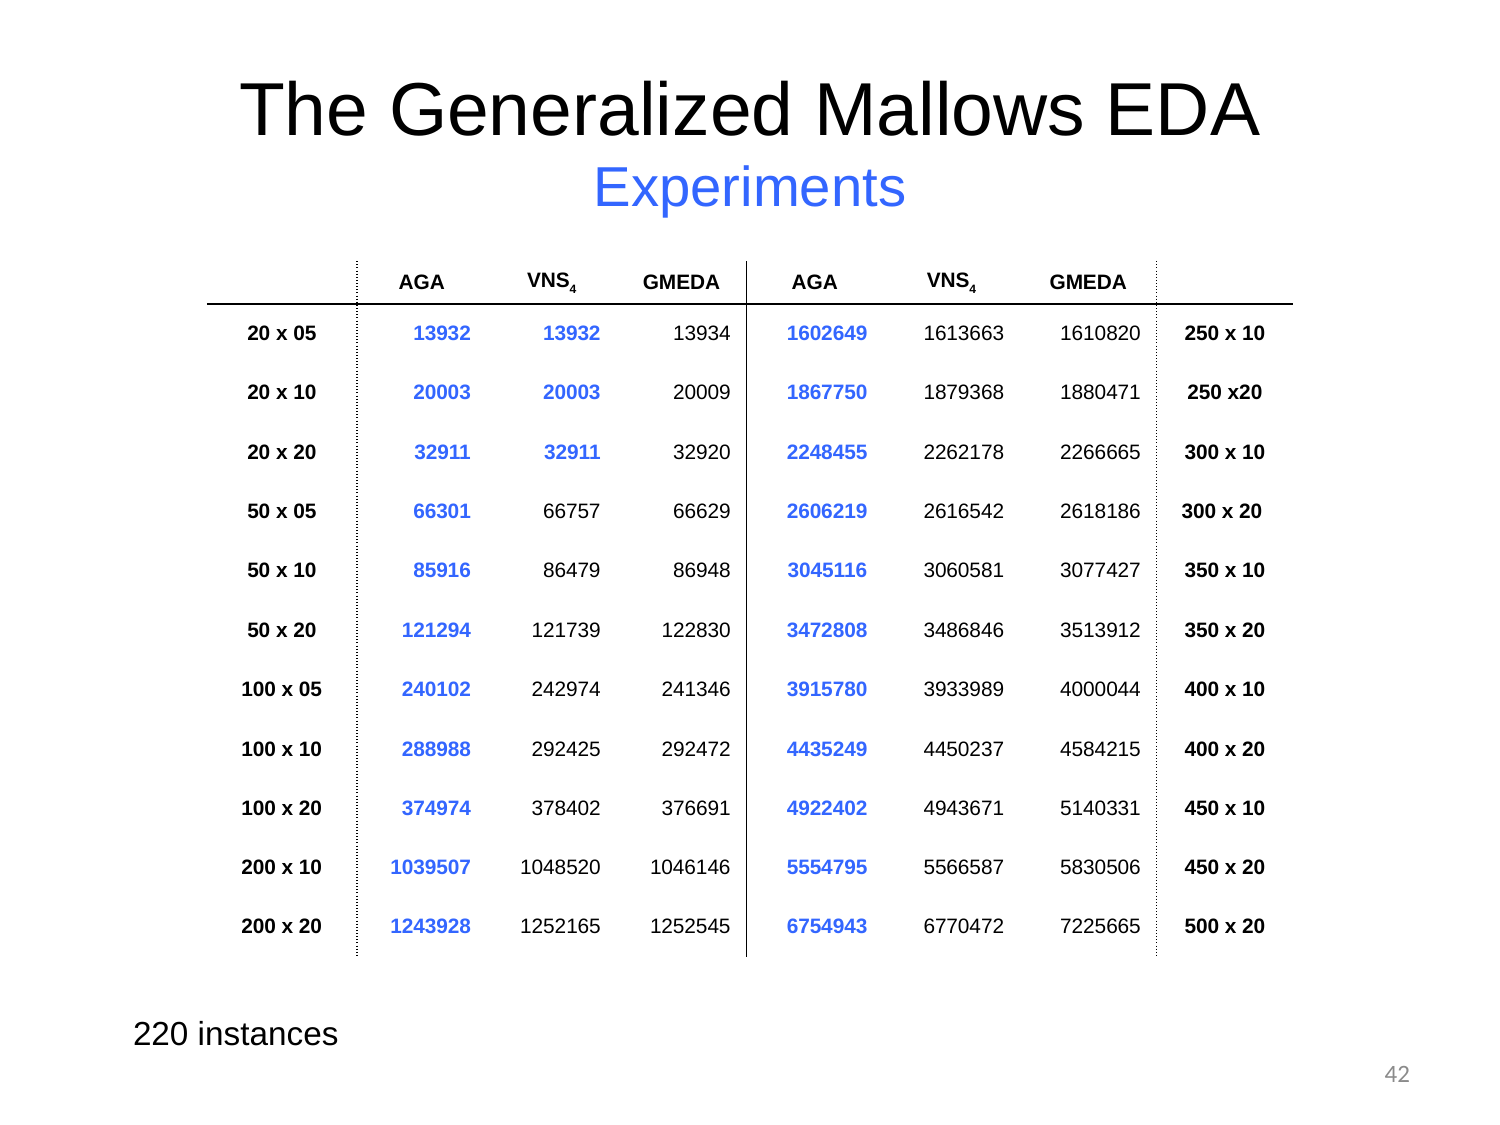

# The Generalized Mallows EDA Experiments
|  | AGA | VNS4 | GMEDA | AGA | VNS4 | GMEDA |  |
| --- | --- | --- | --- | --- | --- | --- | --- |
| 20 x 05 | 13932 | 13932 | 13934 | 1602649 | 1613663 | 1610820 | 250 x 10 |
| 20 x 10 | 20003 | 20003 | 20009 | 1867750 | 1879368 | 1880471 | 250 x20 |
| 20 x 20 | 32911 | 32911 | 32920 | 2248455 | 2262178 | 2266665 | 300 x 10 |
| 50 x 05 | 66301 | 66757 | 66629 | 2606219 | 2616542 | 2618186 | 300 x 20 |
| 50 x 10 | 85916 | 86479 | 86948 | 3045116 | 3060581 | 3077427 | 350 x 10 |
| 50 x 20 | 121294 | 121739 | 122830 | 3472808 | 3486846 | 3513912 | 350 x 20 |
| 100 x 05 | 240102 | 242974 | 241346 | 3915780 | 3933989 | 4000044 | 400 x 10 |
| 100 x 10 | 288988 | 292425 | 292472 | 4435249 | 4450237 | 4584215 | 400 x 20 |
| 100 x 20 | 374974 | 378402 | 376691 | 4922402 | 4943671 | 5140331 | 450 x 10 |
| 200 x 10 | 1039507 | 1048520 | 1046146 | 5554795 | 5566587 | 5830506 | 450 x 20 |
| 200 x 20 | 1243928 | 1252165 | 1252545 | 6754943 | 6770472 | 7225665 | 500 x 20 |
220 instances
42